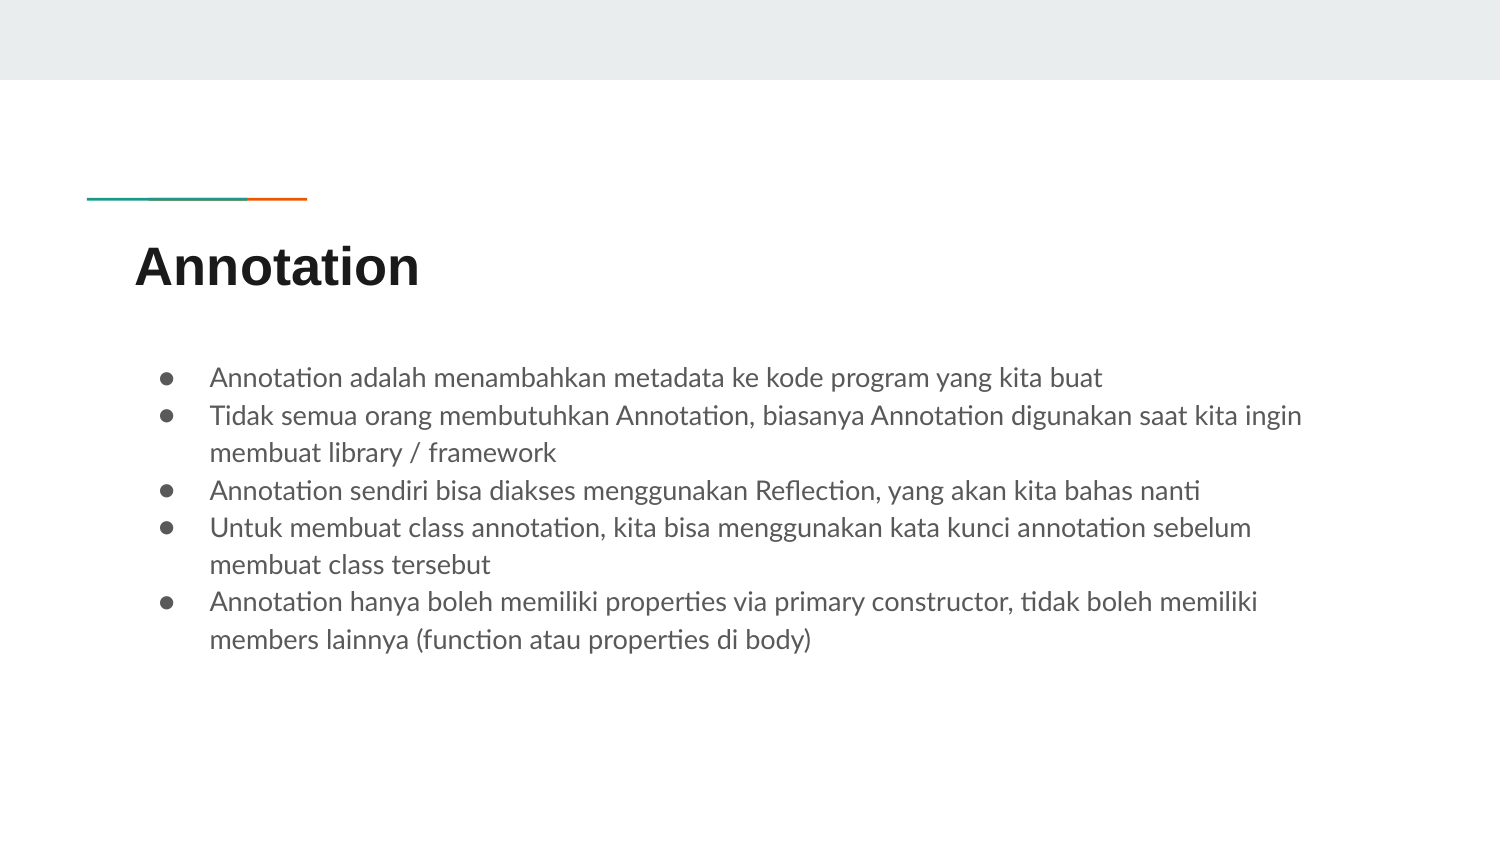

# Annotation
Annotation adalah menambahkan metadata ke kode program yang kita buat
Tidak semua orang membutuhkan Annotation, biasanya Annotation digunakan saat kita ingin membuat library / framework
Annotation sendiri bisa diakses menggunakan Reflection, yang akan kita bahas nanti
Untuk membuat class annotation, kita bisa menggunakan kata kunci annotation sebelum membuat class tersebut
Annotation hanya boleh memiliki properties via primary constructor, tidak boleh memiliki members lainnya (function atau properties di body)